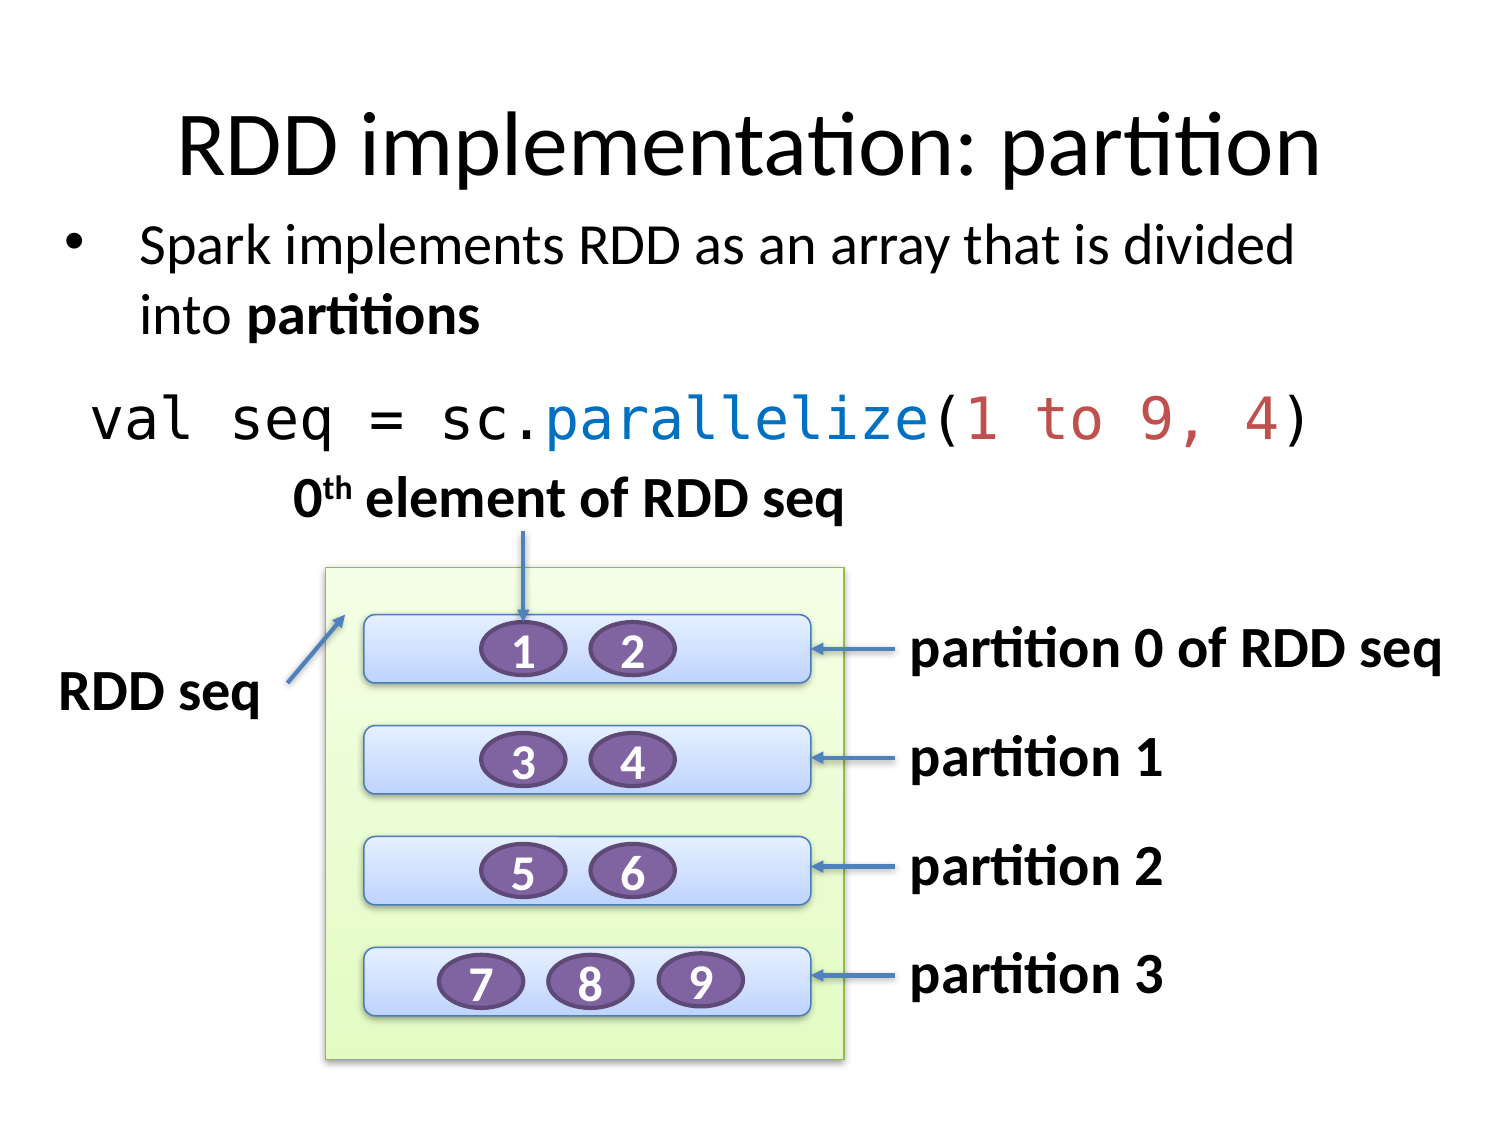

# RDD implementation: partition
Spark implements RDD as an array that is divided into partitions
val seq = sc.parallelize(1 to 9, 4)
0th element of RDD seq

partition 0 of RDD seq

1
2
RDD seq
partition 1

3
4
partition 2

5
6
partition 3

9
7
8